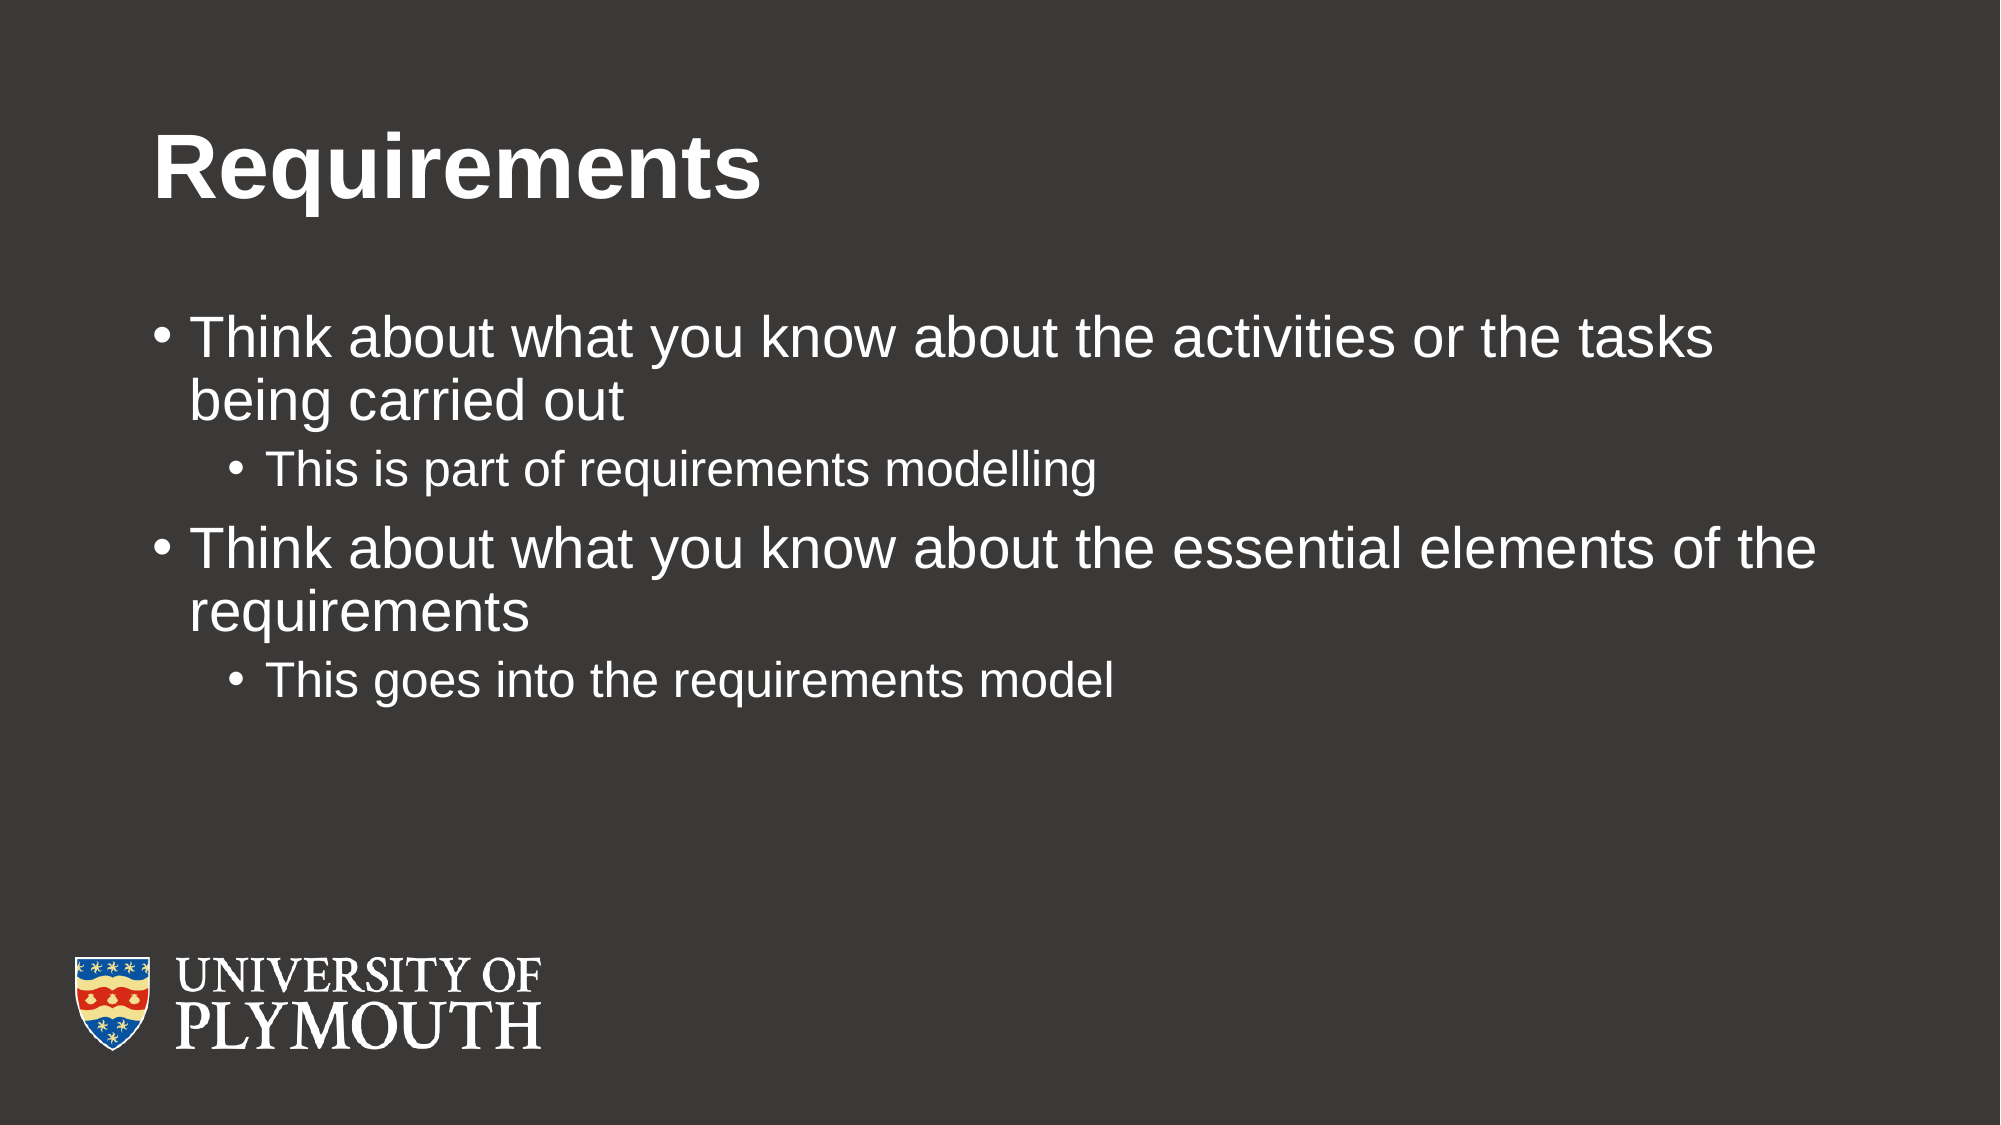

# Requirements
Think about what you know about the activities or the tasks being carried out
This is part of requirements modelling
Think about what you know about the essential elements of the requirements
This goes into the requirements model